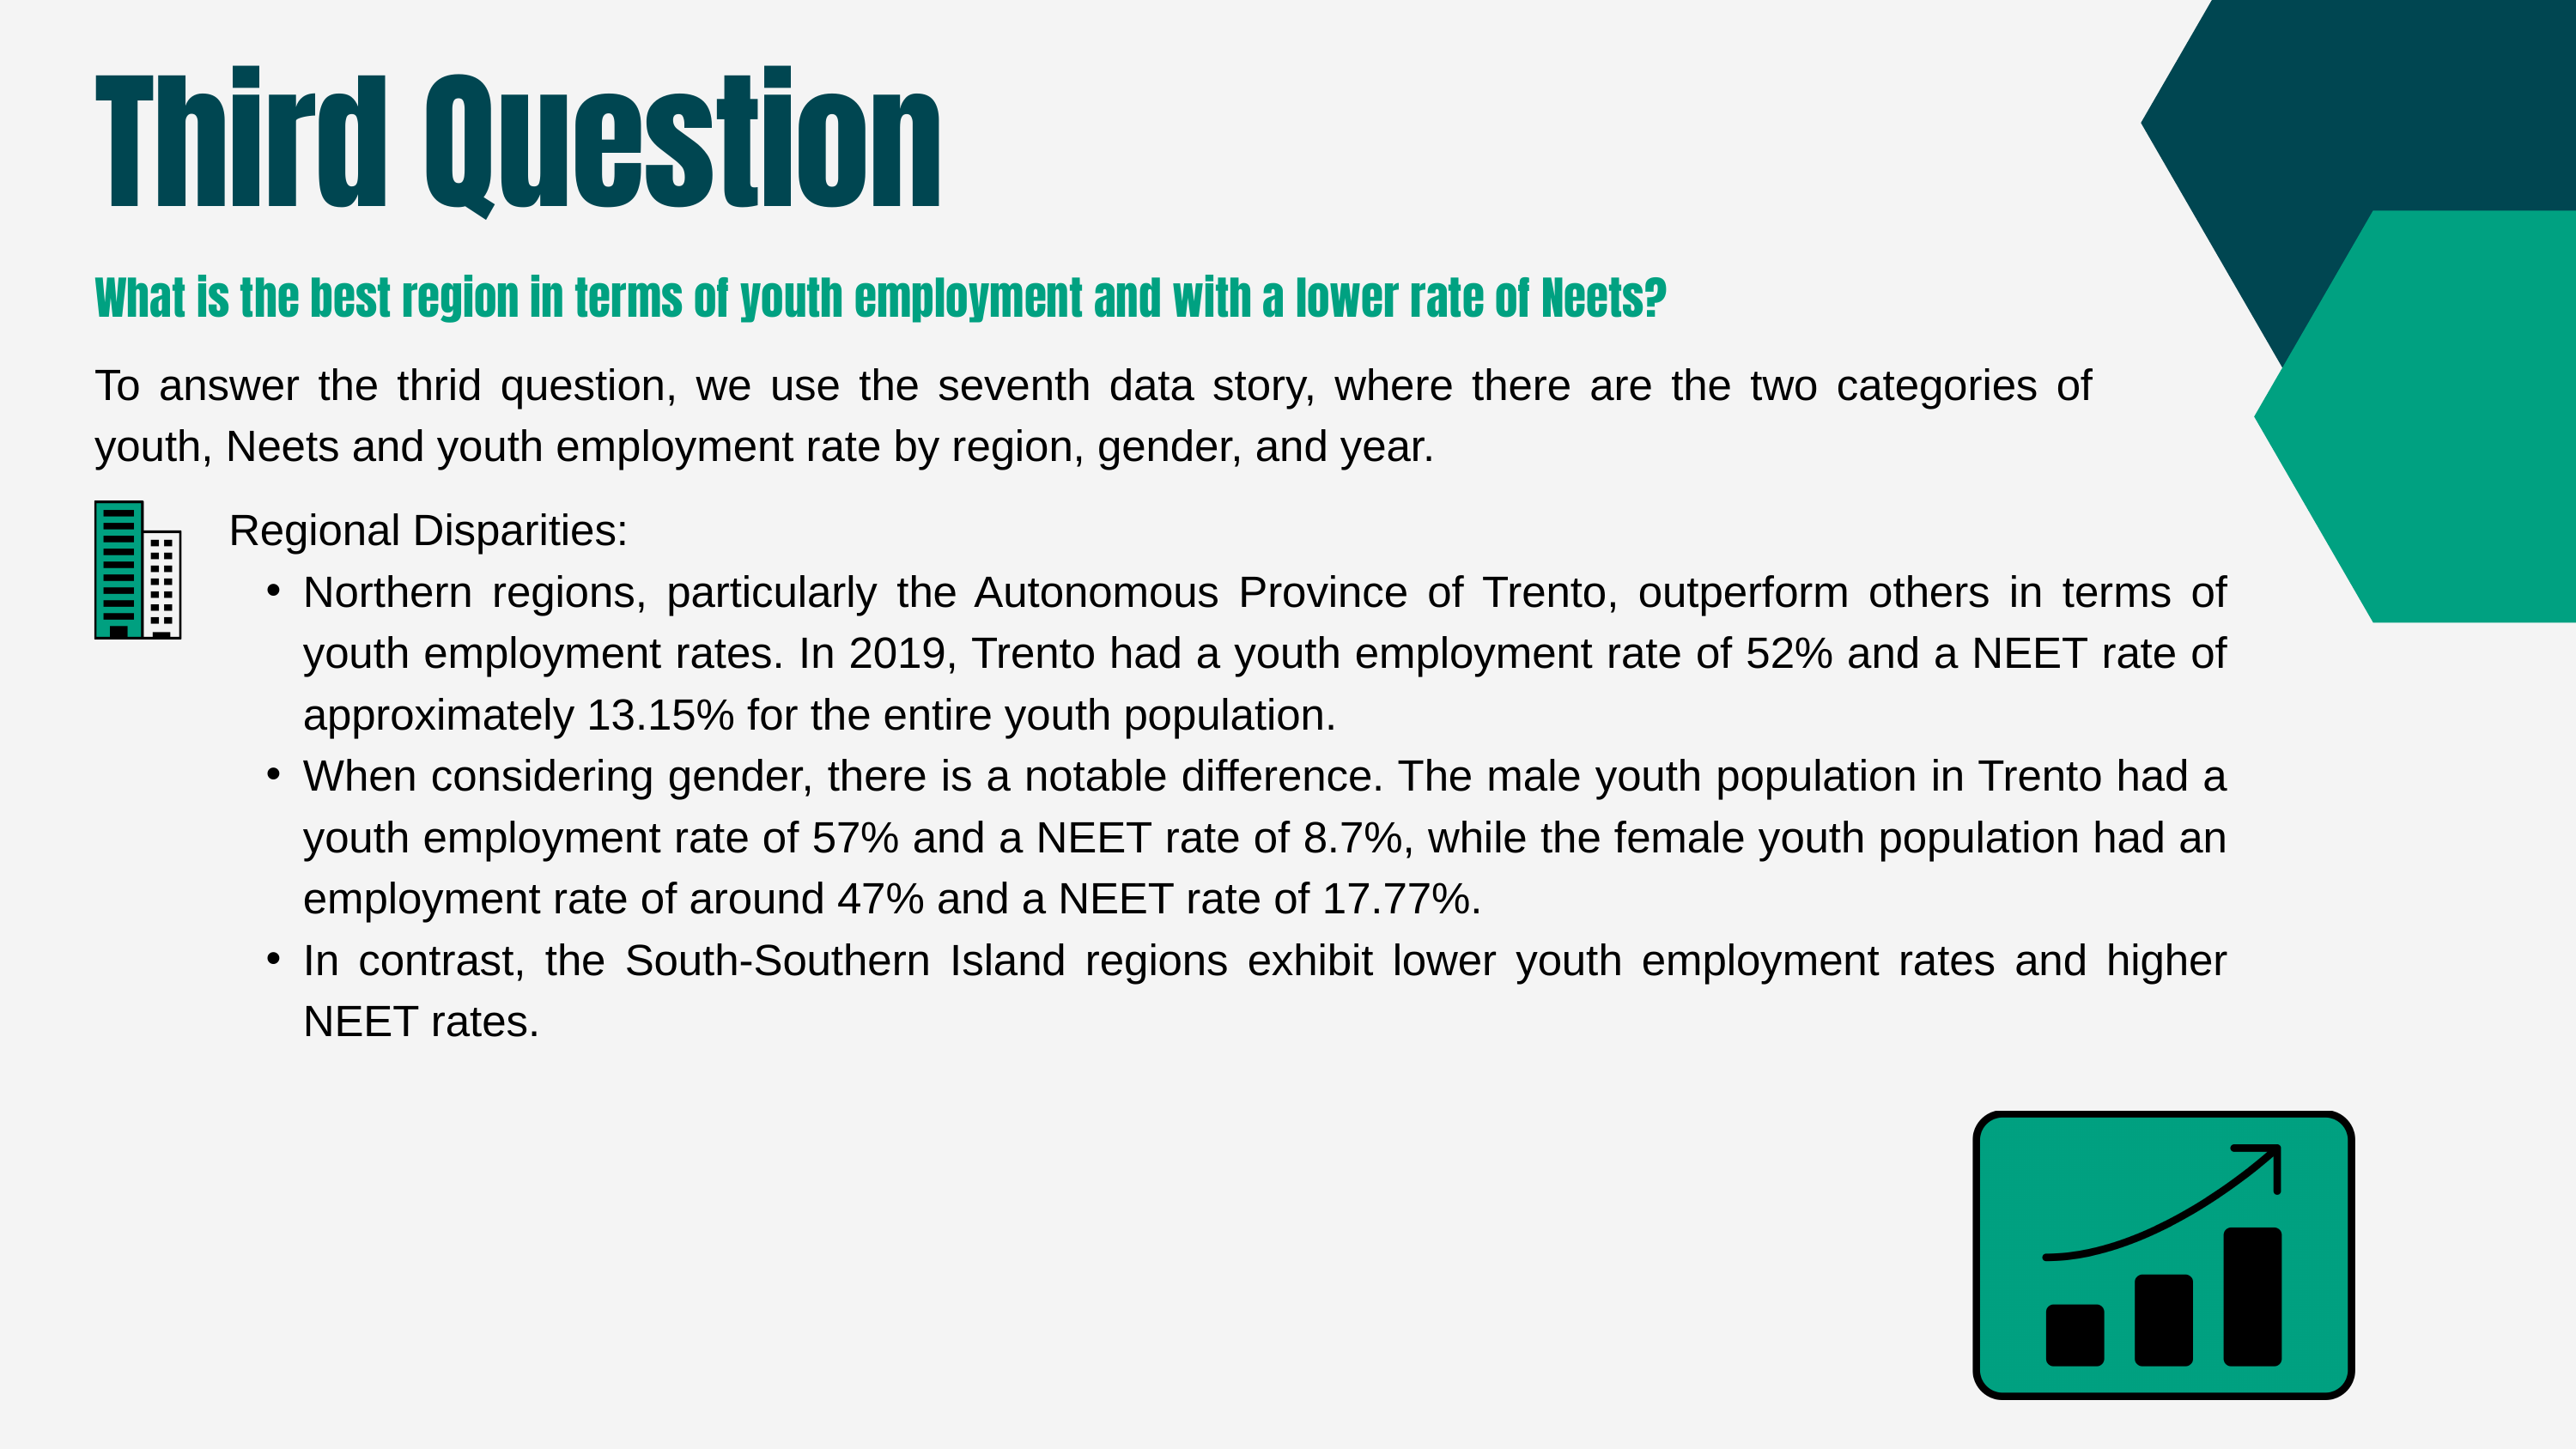

Third Question

What is the best region in terms of youth employment and with a lower rate of Neets?
To answer the thrid question, we use the seventh data story, where there are the two categories of youth, Neets and youth employment rate by region, gender, and year.
Regional Disparities:
Northern regions, particularly the Autonomous Province of Trento, outperform others in terms of youth employment rates. In 2019, Trento had a youth employment rate of 52% and a NEET rate of approximately 13.15% for the entire youth population.
When considering gender, there is a notable difference. The male youth population in Trento had a youth employment rate of 57% and a NEET rate of 8.7%, while the female youth population had an employment rate of around 47% and a NEET rate of 17.77%.
In contrast, the South-Southern Island regions exhibit lower youth employment rates and higher NEET rates.